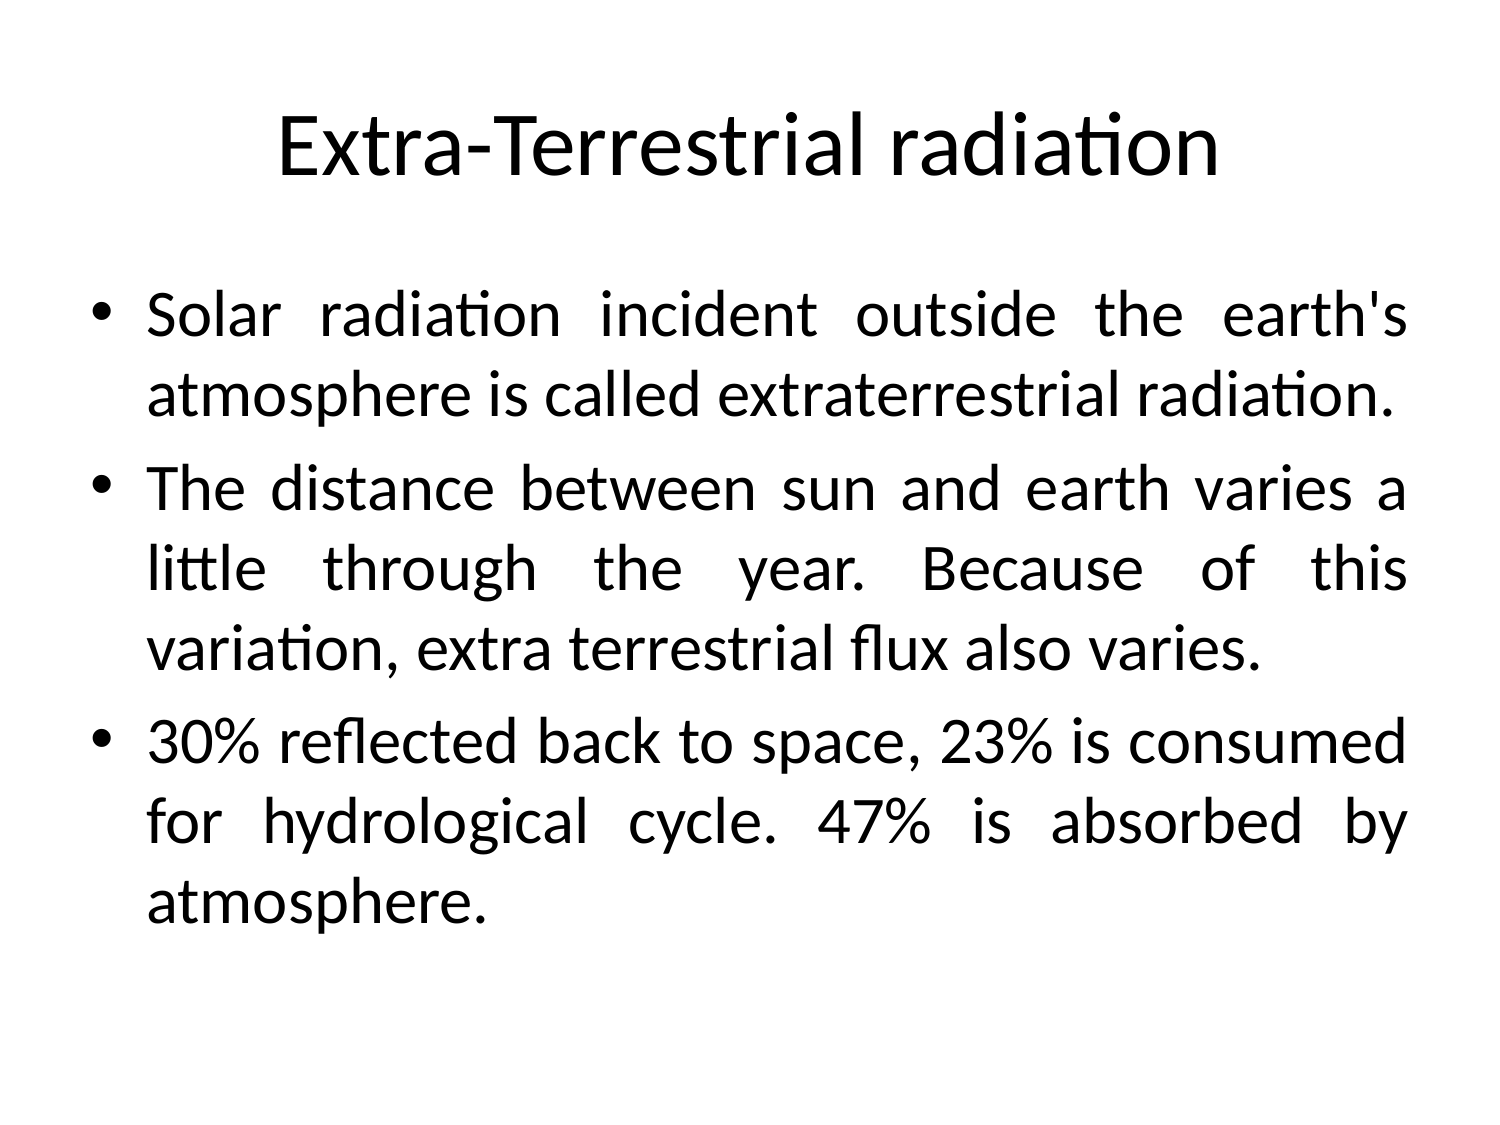

# Extra-Terrestrial radiation
Solar radiation incident outside the earth's atmosphere is called extraterrestrial radiation.
The distance between sun and earth varies a little through the year. Because of this variation, extra terrestrial flux also varies.
30% reflected back to space, 23% is consumed for hydrological cycle. 47% is absorbed by atmosphere.